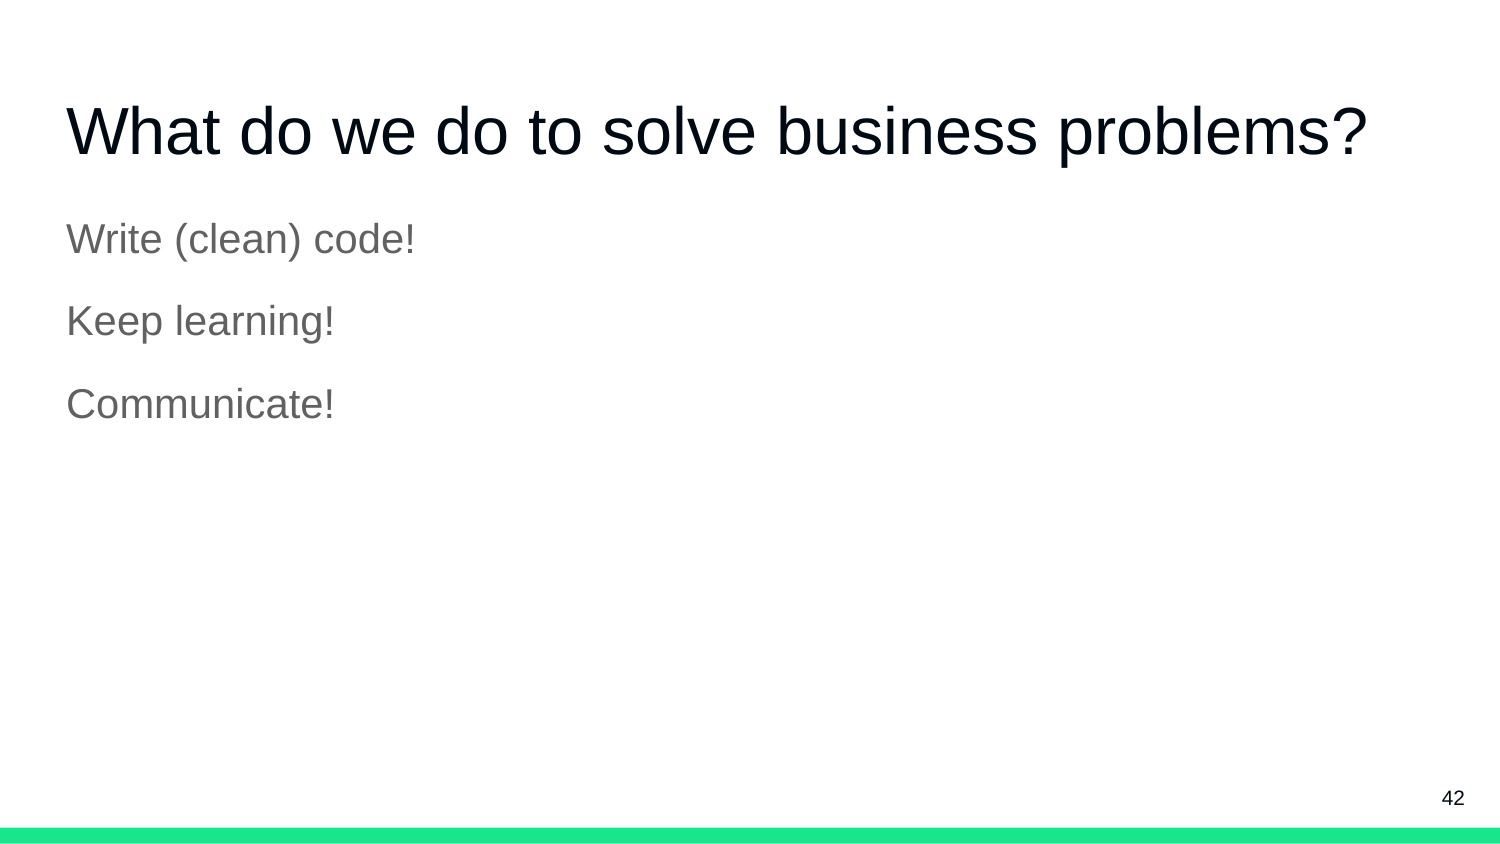

# What do we do to solve business problems?
Write (clean) code!
Keep learning!
Communicate!
42